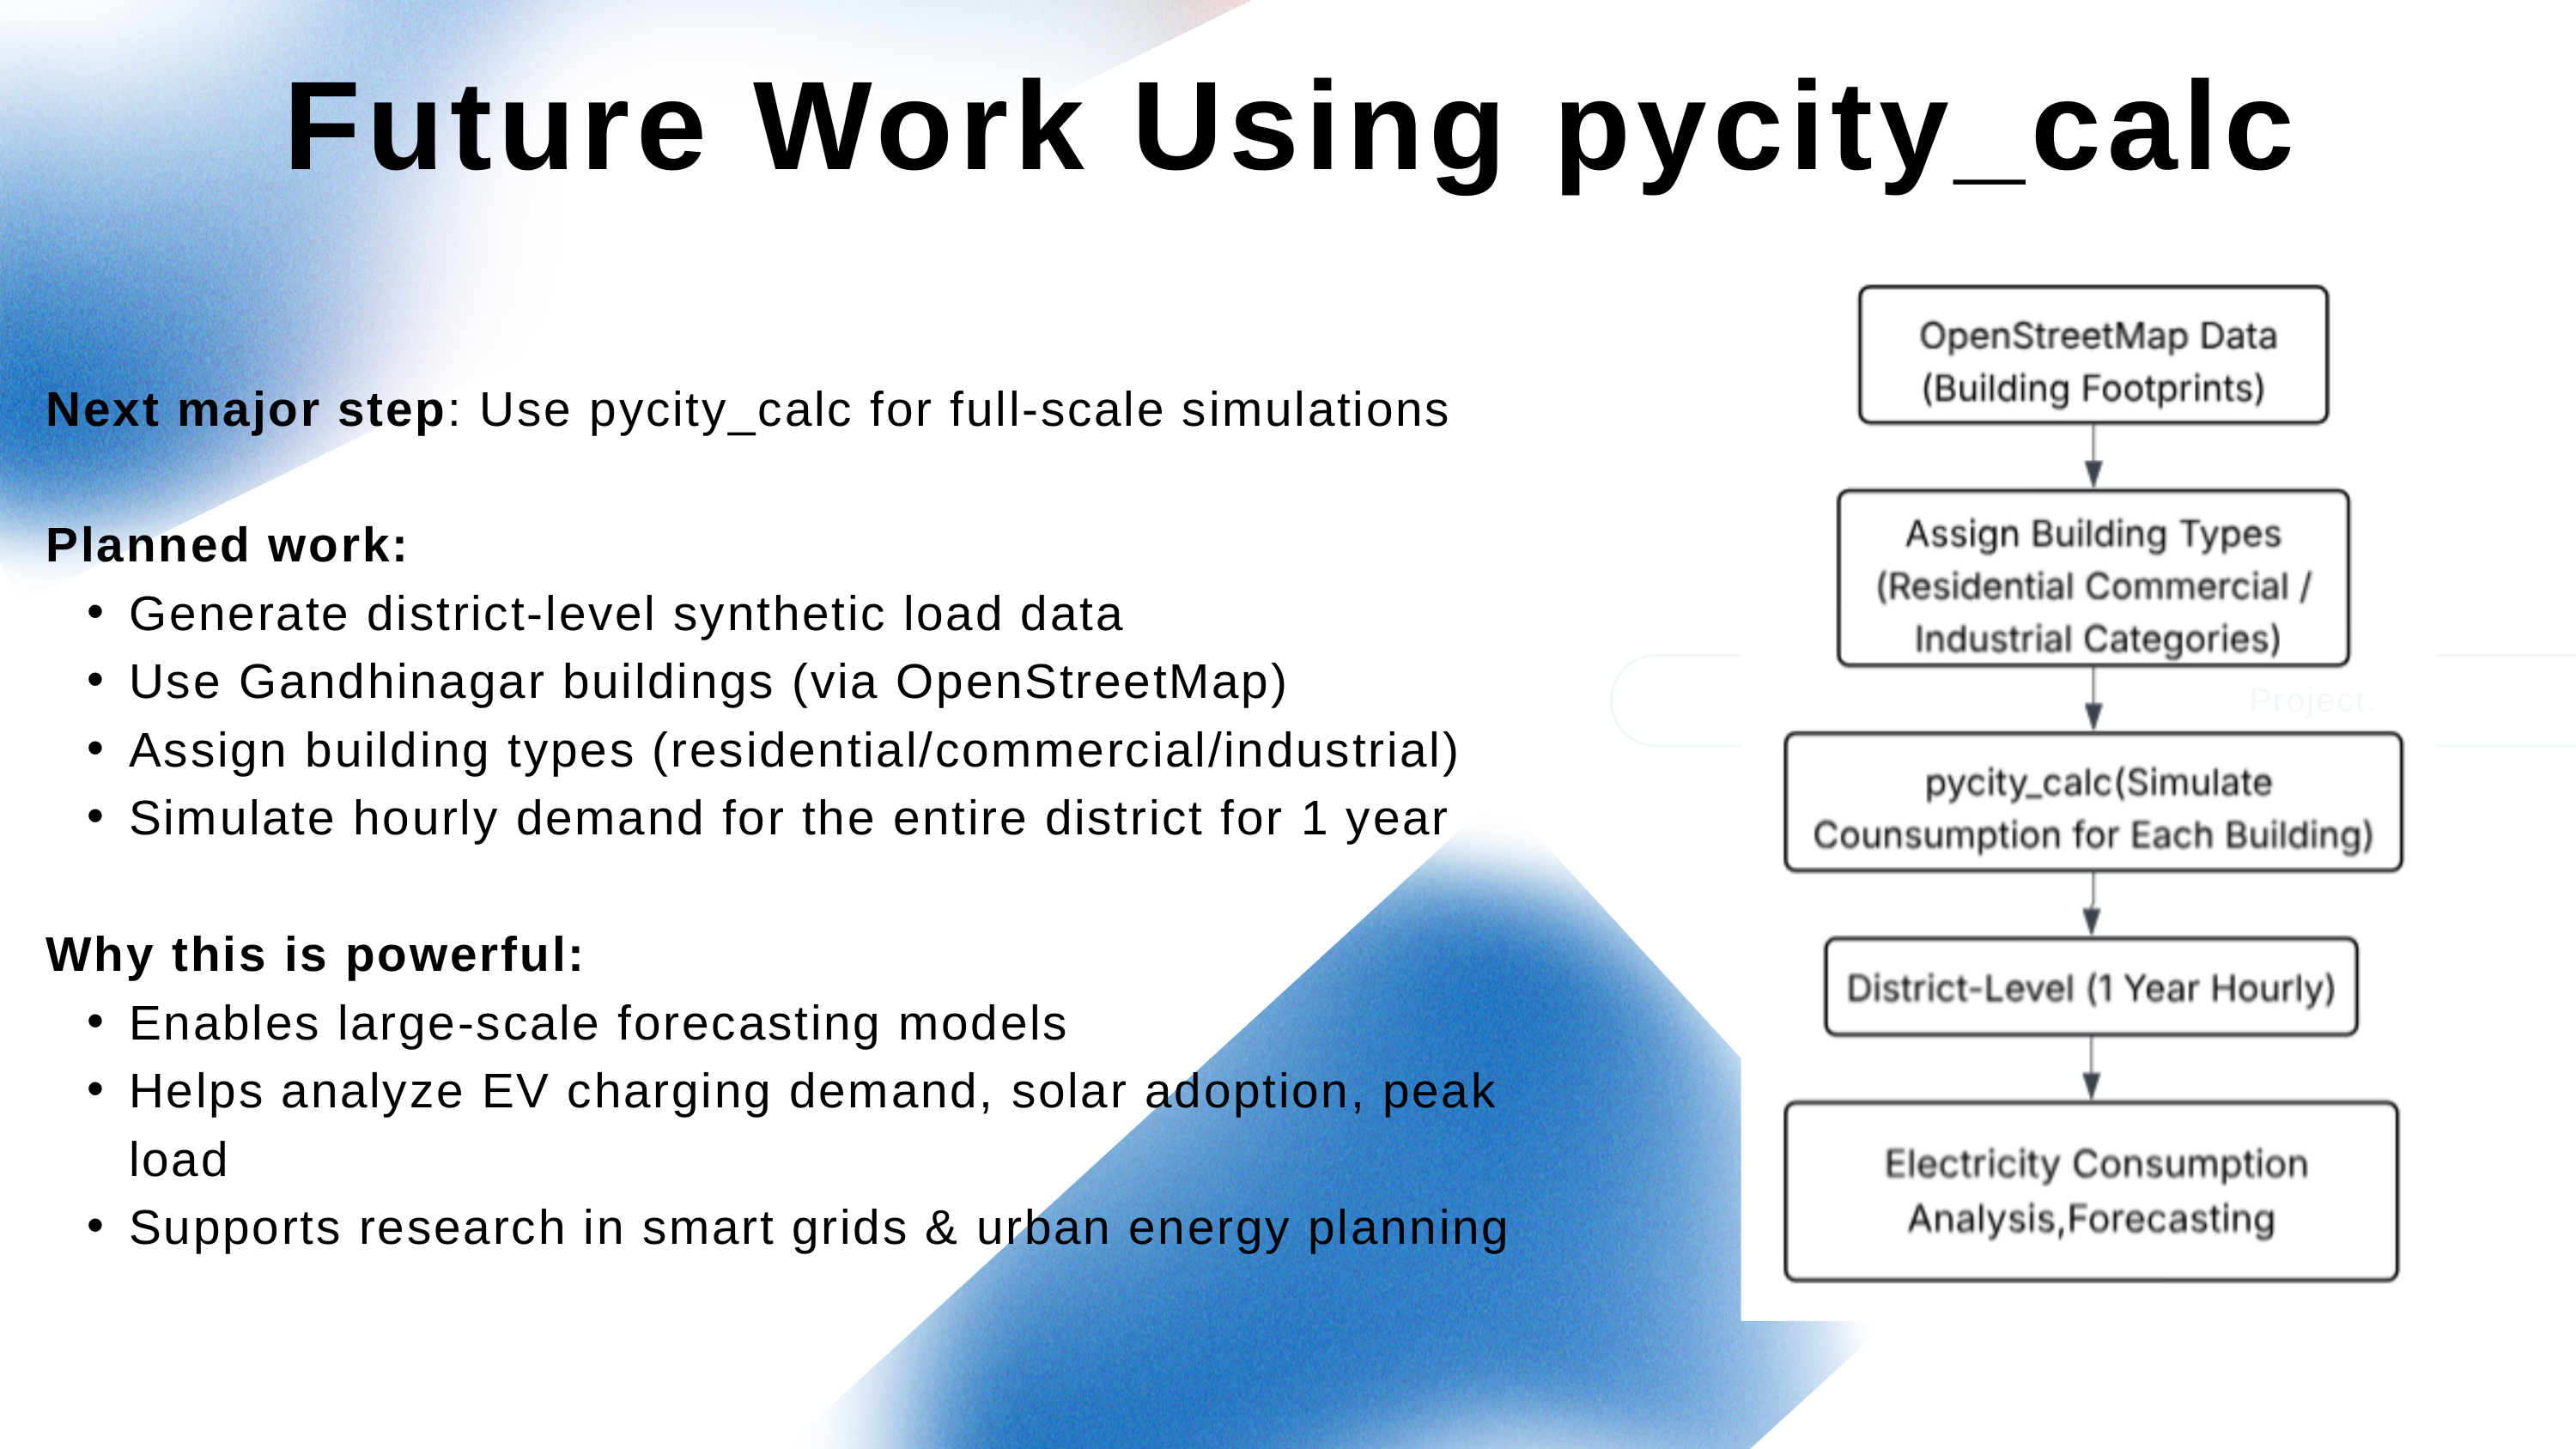

Future Work Using pycity_calc

Next major step: Use pycity_calc for full-scale simulations

Planned work:
Generate district-level synthetic load data
Use Gandhinagar buildings (via OpenStreetMap)
Assign building types (residential/commercial/industrial)
Simulate hourly demand for the entire district for 1 year

Why this is powerful:
Enables large-scale forecasting models
Helps analyze EV charging demand, solar adoption, peak load
Supports research in smart grids & urban energy planning

Project.